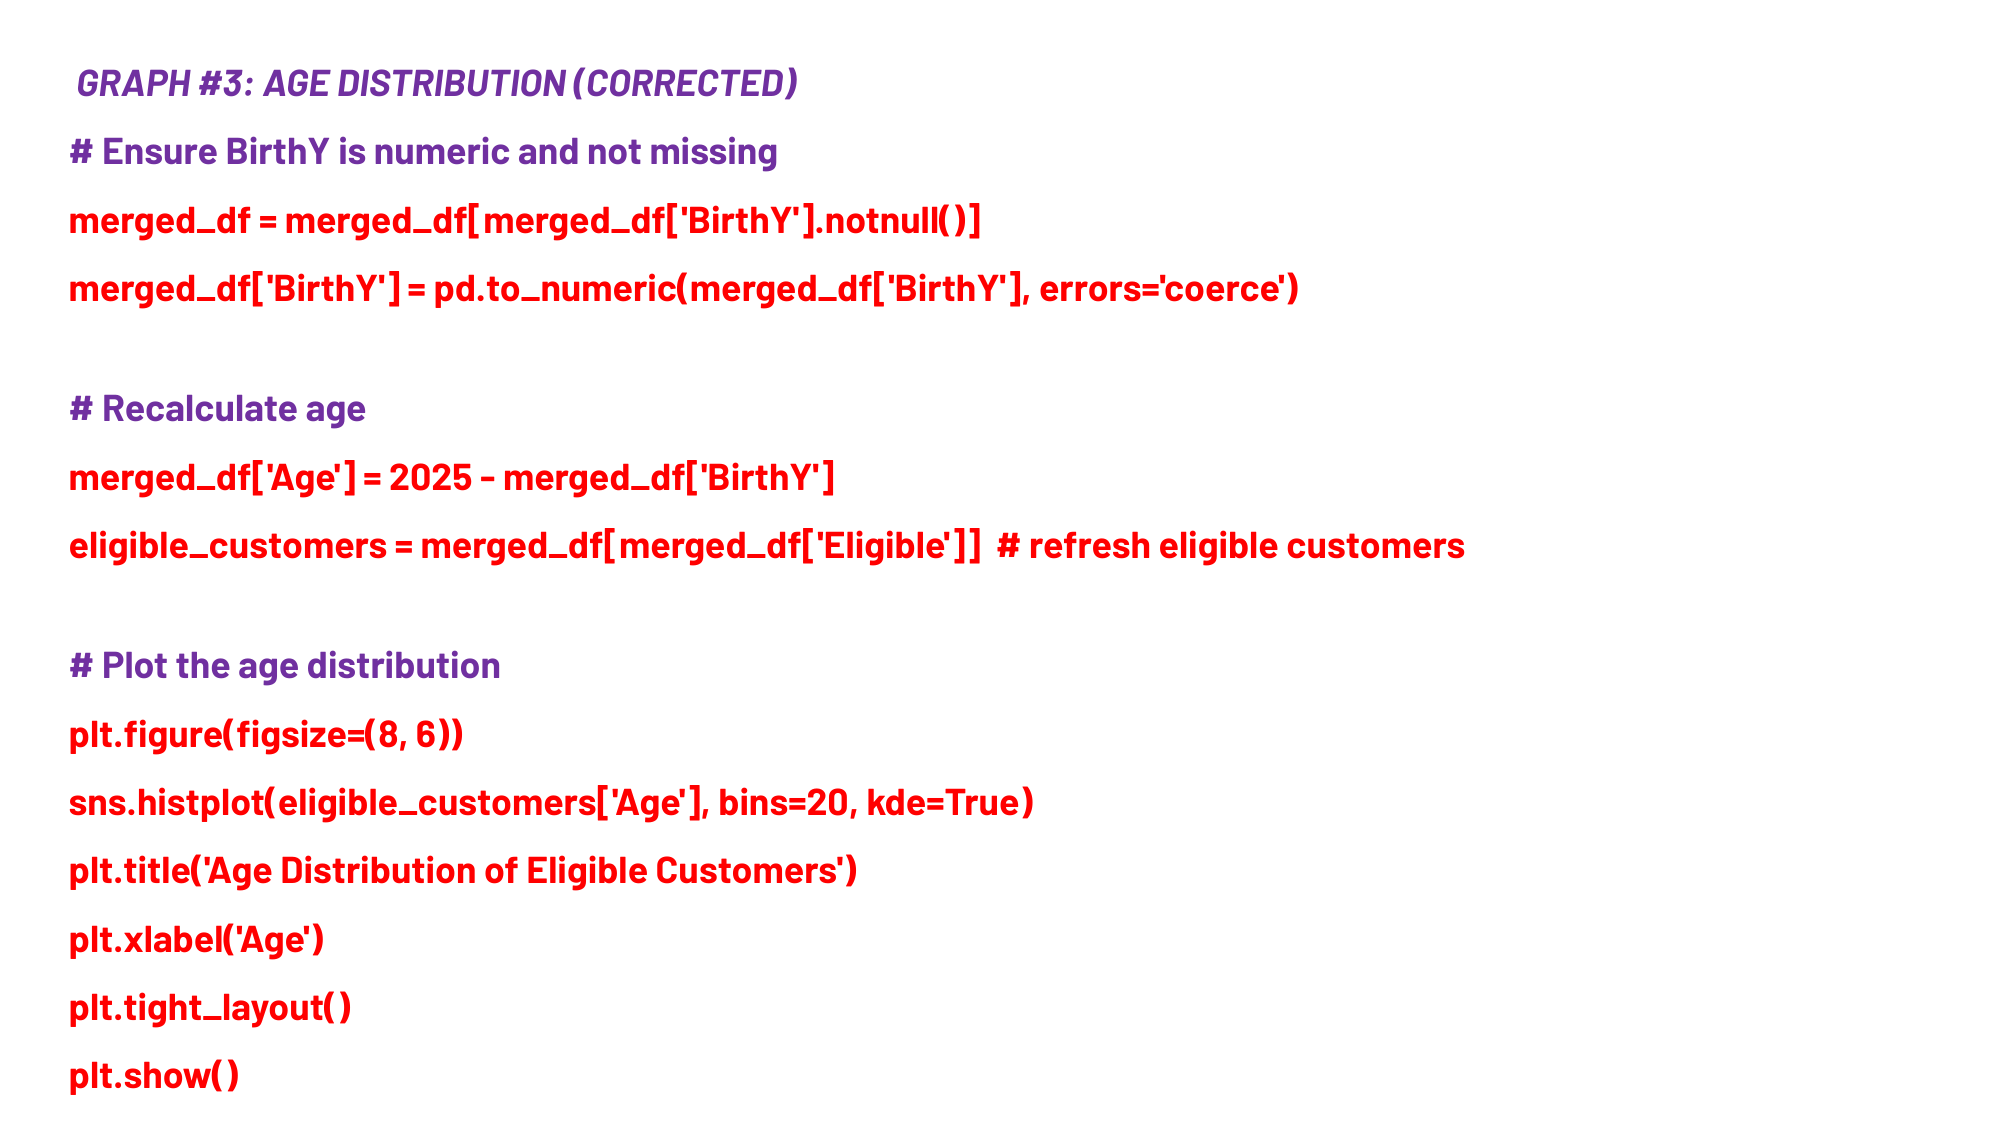

GRAPH #3: AGE DISTRIBUTION (CORRECTED)
# Ensure BirthY is numeric and not missing
merged_df = merged_df[merged_df['BirthY'].notnull()]
merged_df['BirthY'] = pd.to_numeric(merged_df['BirthY'], errors='coerce')
# Recalculate age
merged_df['Age'] = 2025 - merged_df['BirthY']
eligible_customers = merged_df[merged_df['Eligible']]  # refresh eligible customers
# Plot the age distribution
plt.figure(figsize=(8, 6))
sns.histplot(eligible_customers['Age'], bins=20, kde=True)
plt.title('Age Distribution of Eligible Customers')
plt.xlabel('Age')
plt.tight_layout()
plt.show()